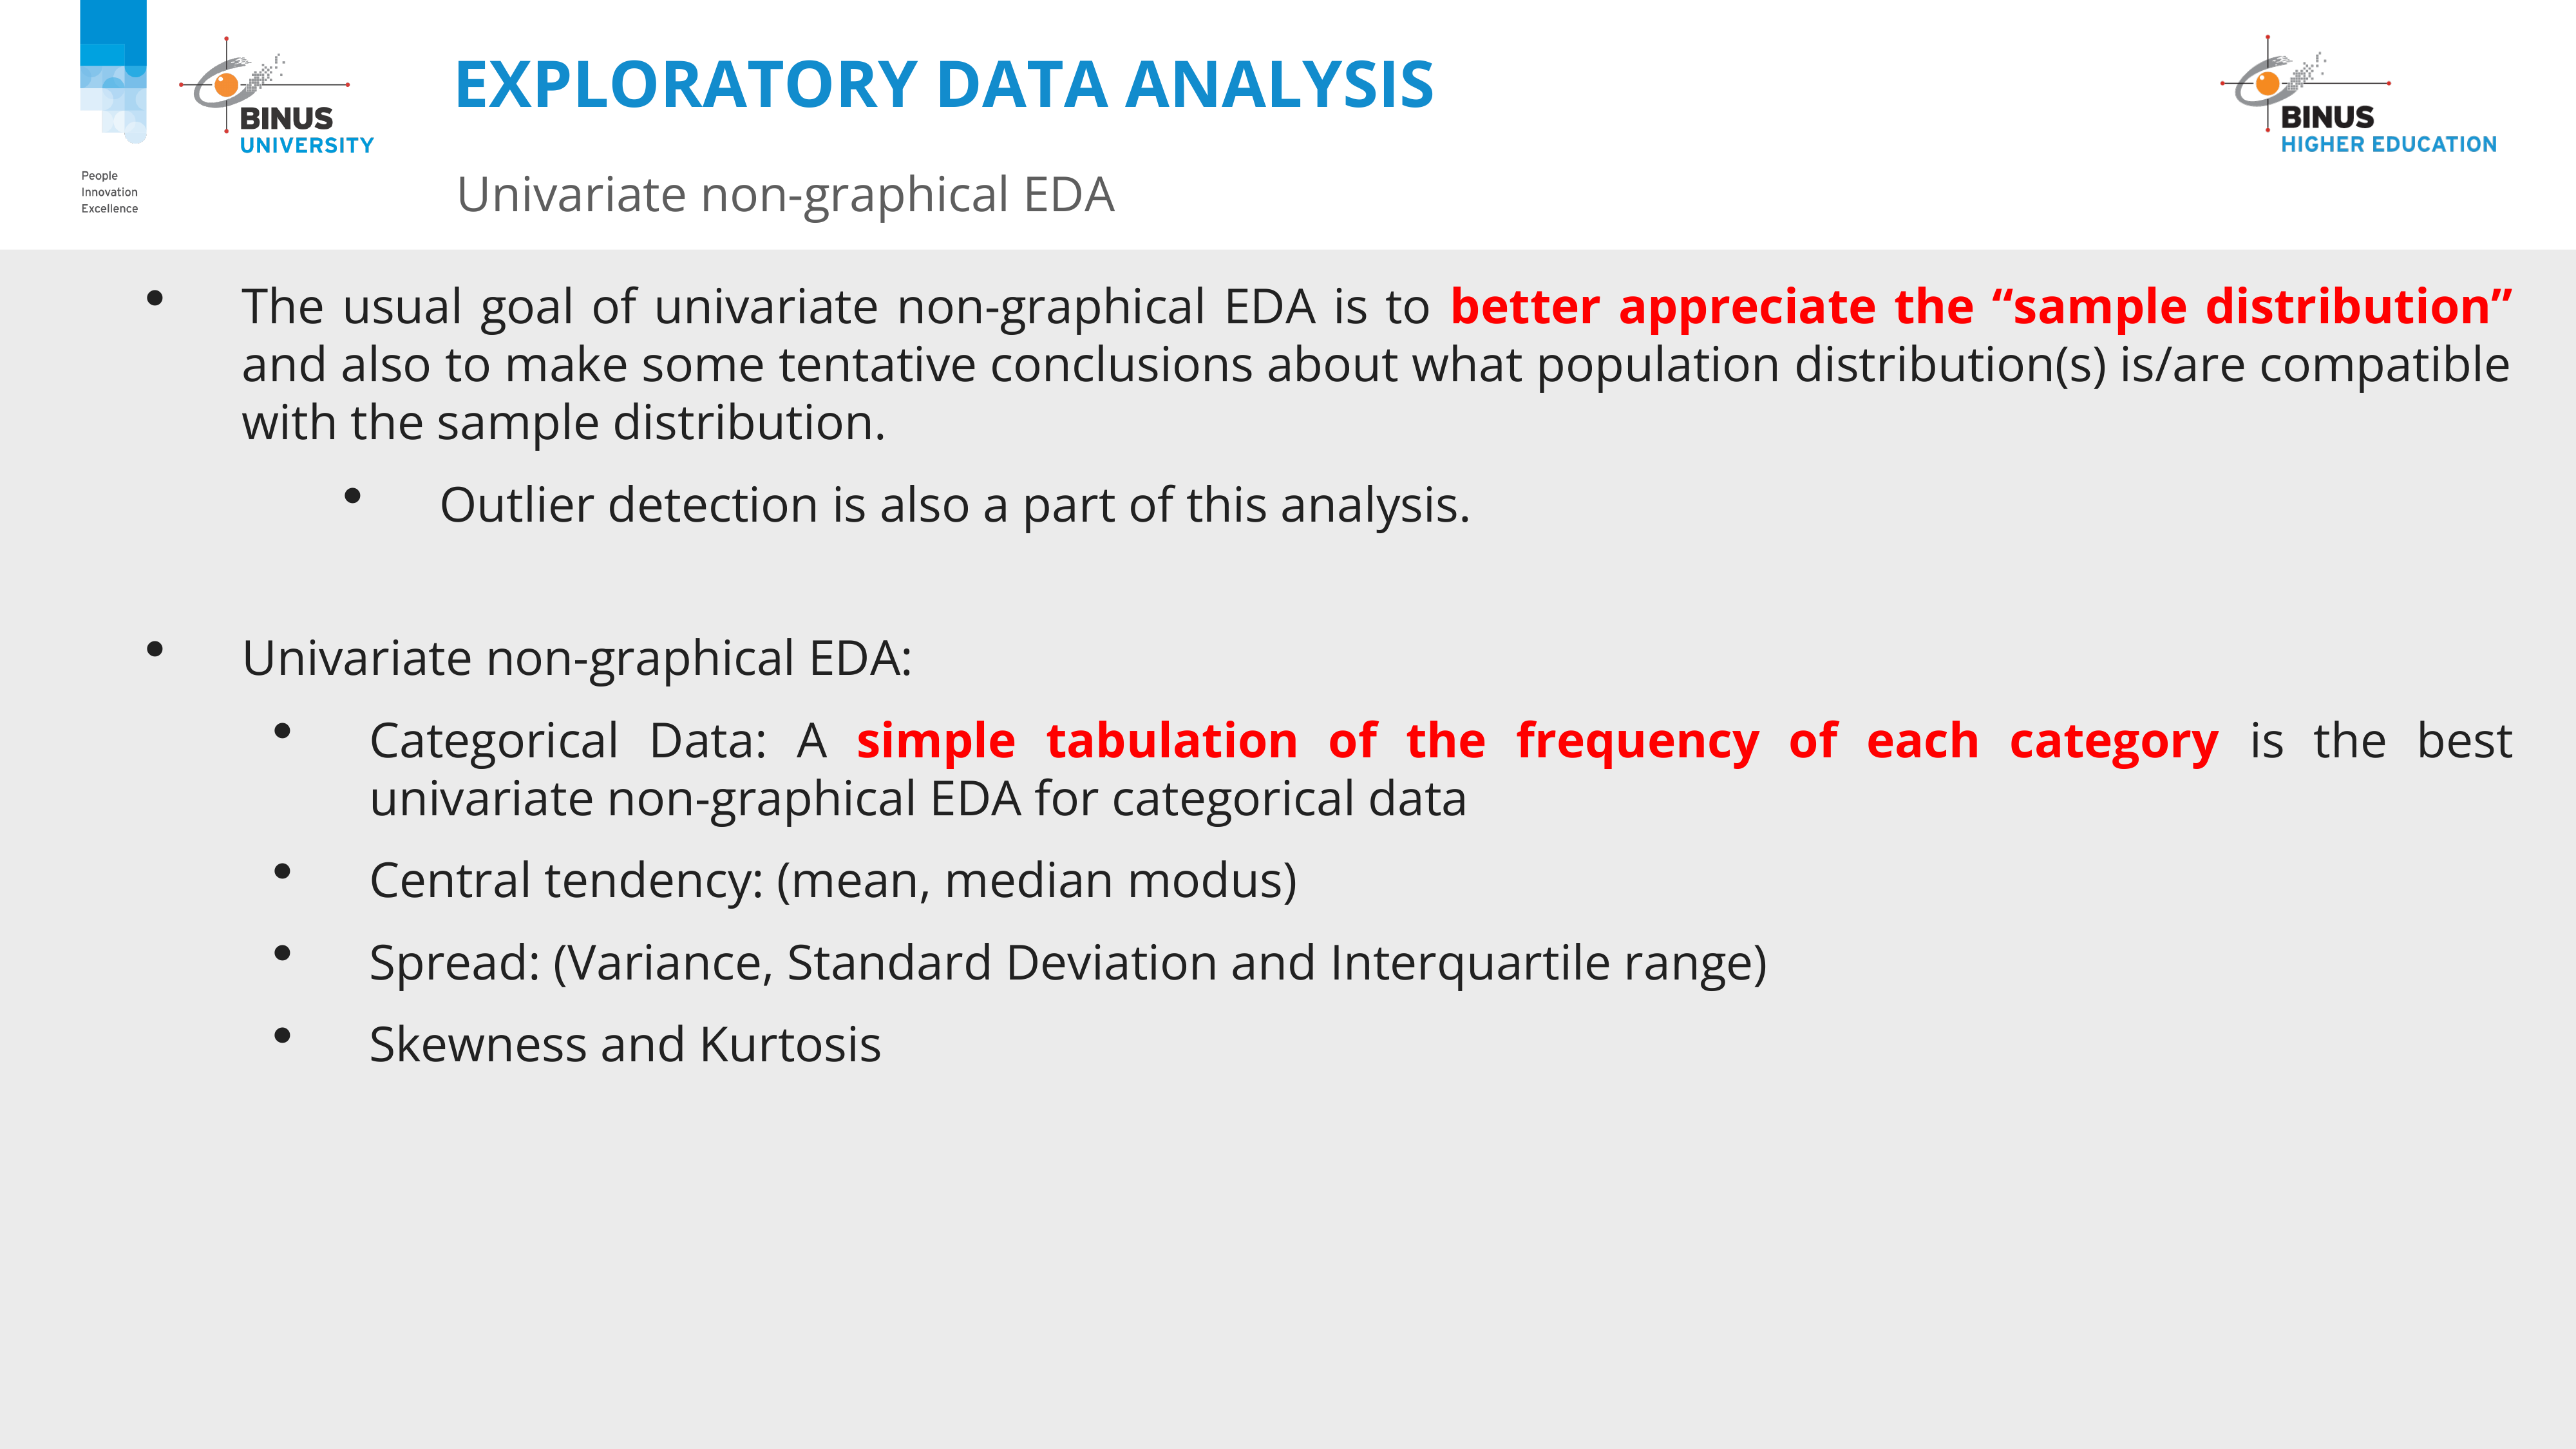

# Exploratory Data Analysis
Univariate non-graphical EDA
The usual goal of univariate non-graphical EDA is to better appreciate the “sample distribution” and also to make some tentative conclusions about what population distribution(s) is/are compatible with the sample distribution.
Outlier detection is also a part of this analysis.

Univariate non-graphical EDA:
Categorical Data: A simple tabulation of the frequency of each category is the best univariate non-graphical EDA for categorical data
Central tendency: (mean, median modus)
Spread: (Variance, Standard Deviation and Interquartile range)
Skewness and Kurtosis